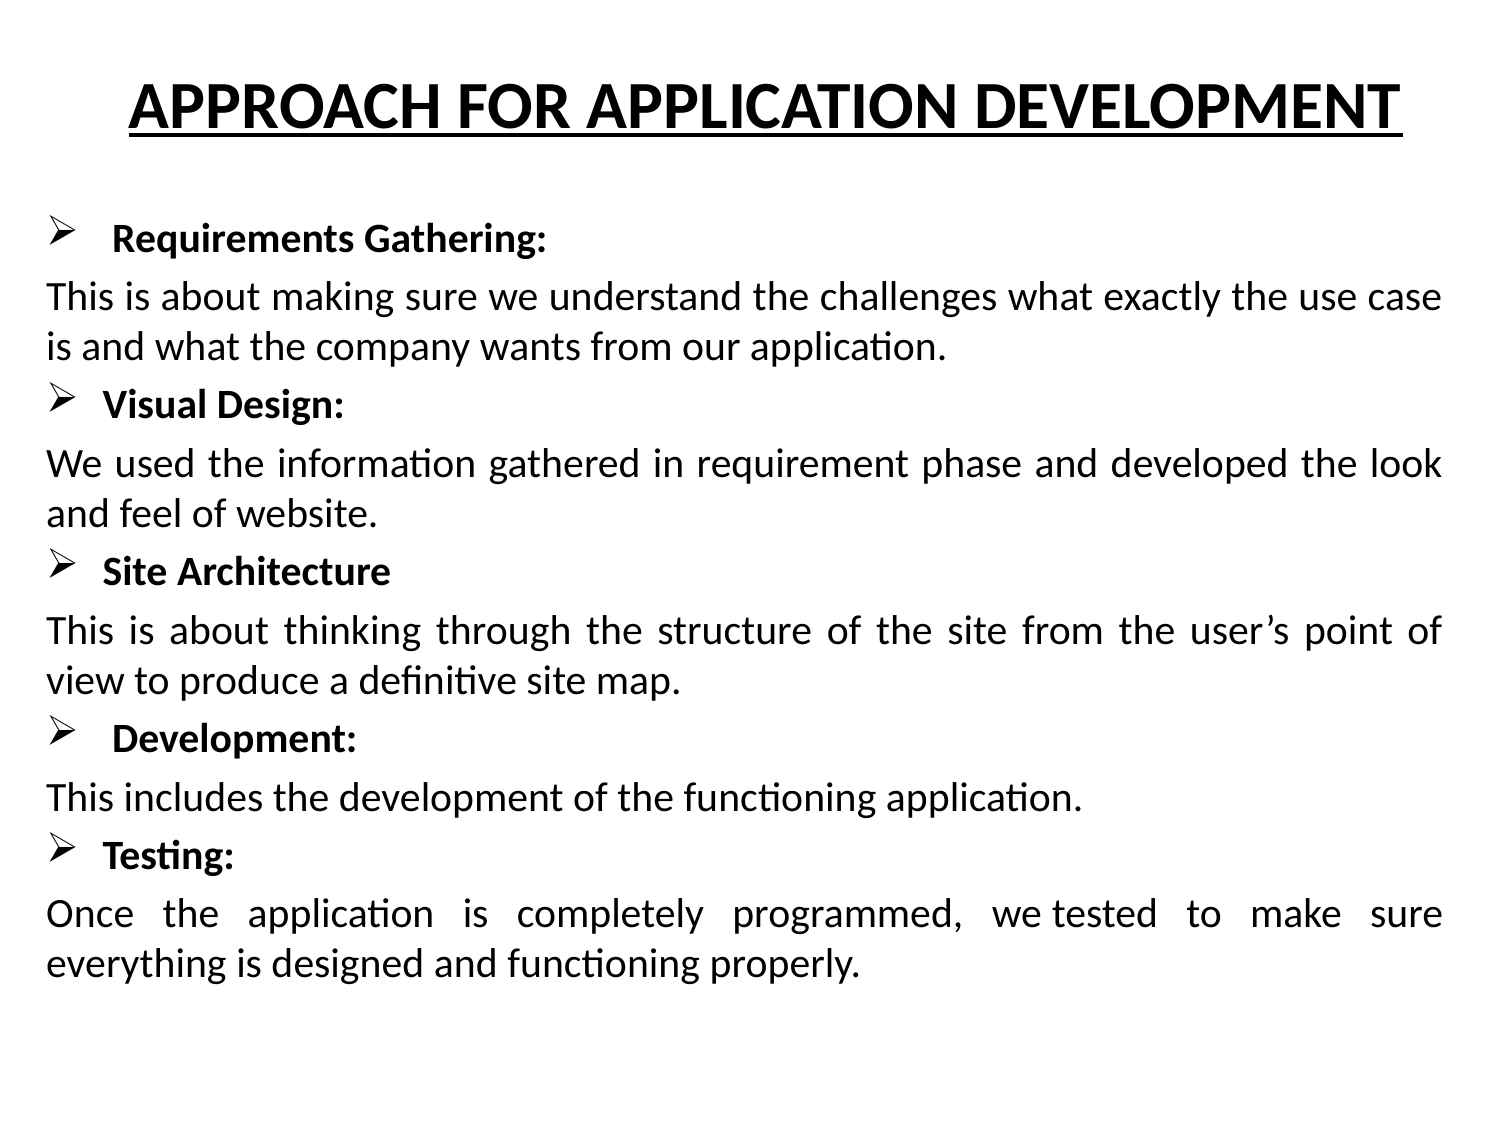

# APPROACH FOR APPLICATION DEVELOPMENT
 Requirements Gathering:
This is about making sure we understand the challenges what exactly the use case is and what the company wants from our application.
Visual Design:
We used the information gathered in requirement phase and developed the look and feel of website.
Site Architecture
This is about thinking through the structure of the site from the user’s point of view to produce a definitive site map.
 Development:
This includes the development of the functioning application.
Testing:
Once the application is completely programmed, we tested to make sure everything is designed and functioning properly.